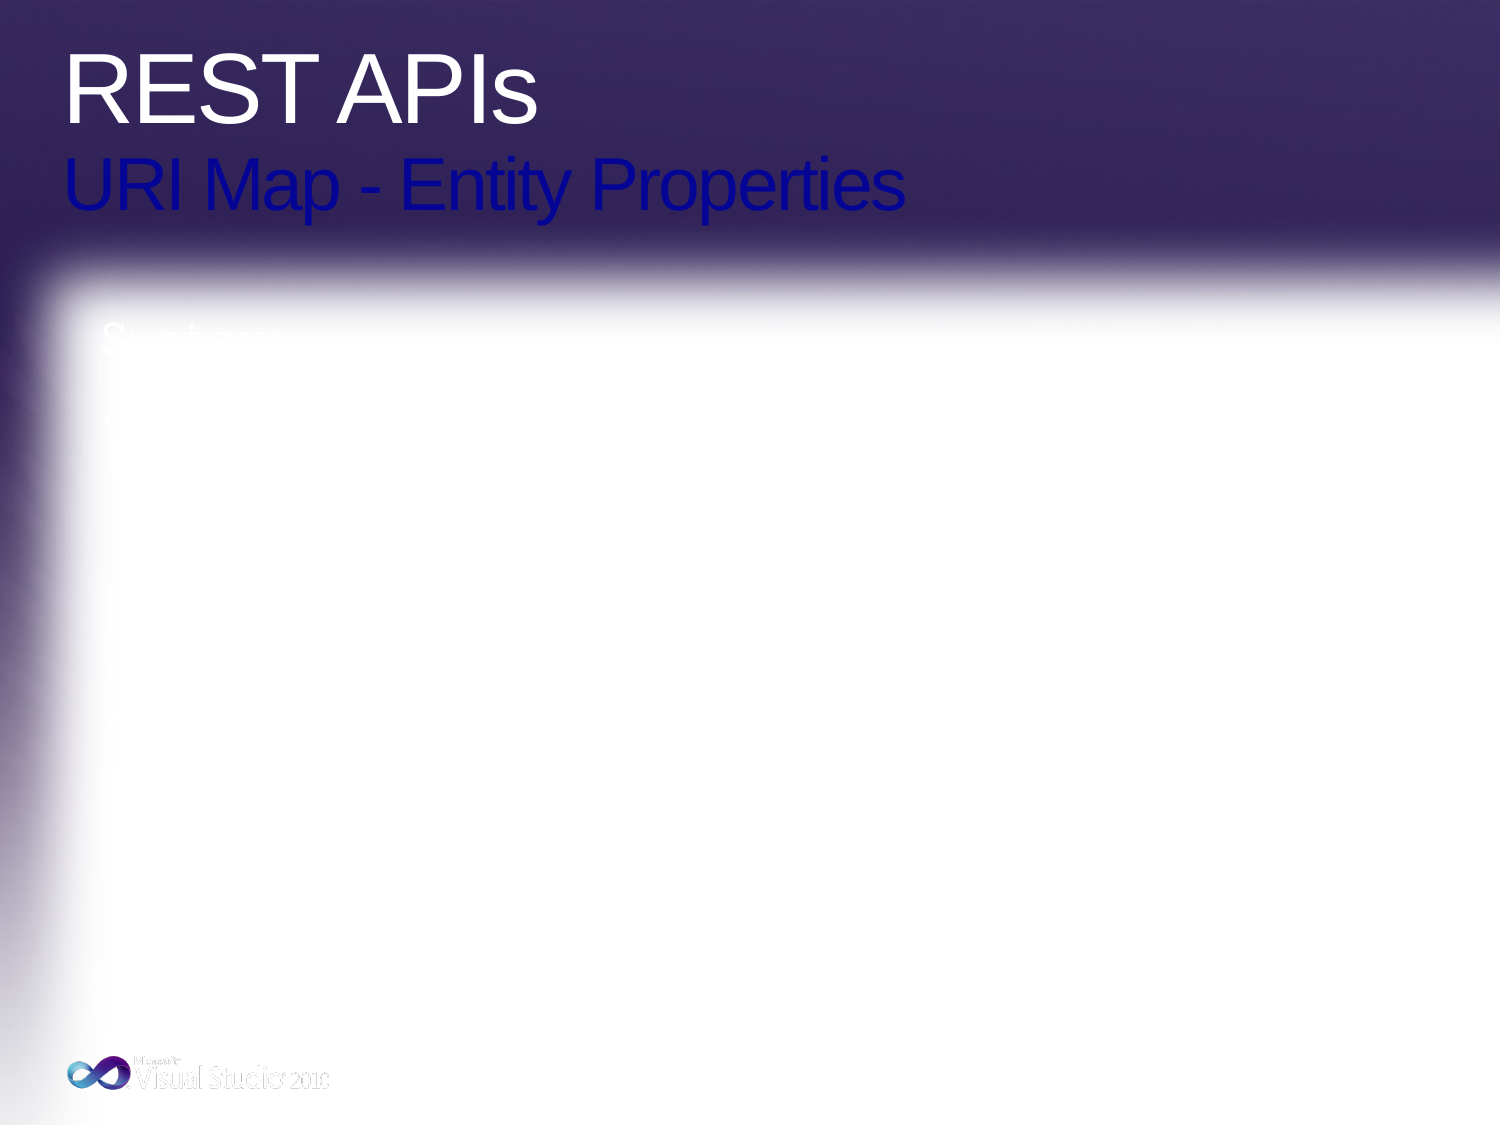

# REST APIs URI Map - Entity Properties
Syntax:
/_vti_bin/ListData.svc/{Entity}[({identifier})]/[{Property}]

Example to get budget hours for Project #4:
/_vit_bin/ListData.svc/Projects(4)/BudgetHours